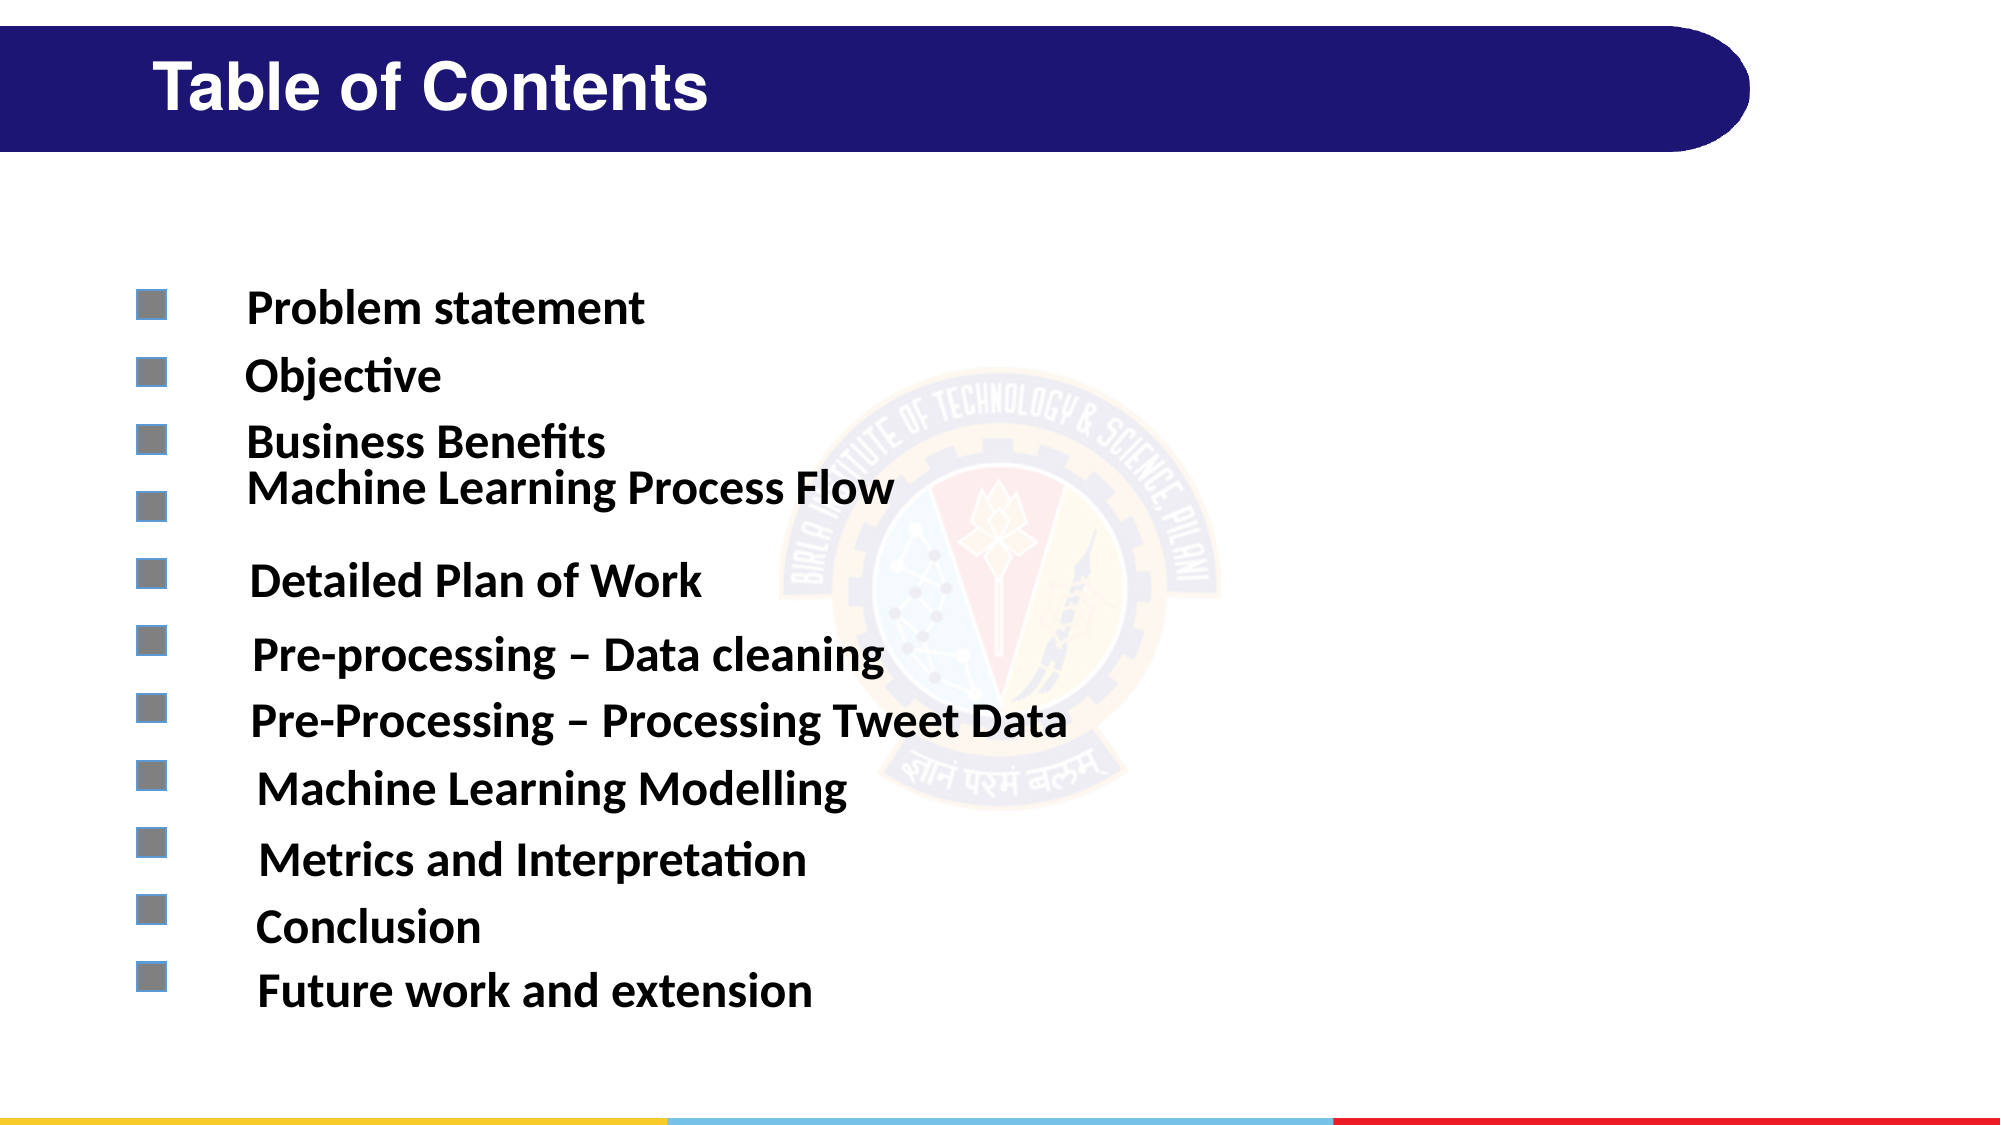

# Table of Contents

Problem statement

Objective

Business Benefits

Detailed Plan of Work
Machine Learning Process Flow

Pre-processing – Data cleaning

Pre-Processing – Processing Tweet Data

Machine Learning Modelling

Metrics and Interpretation

Conclusion

Future work and extension